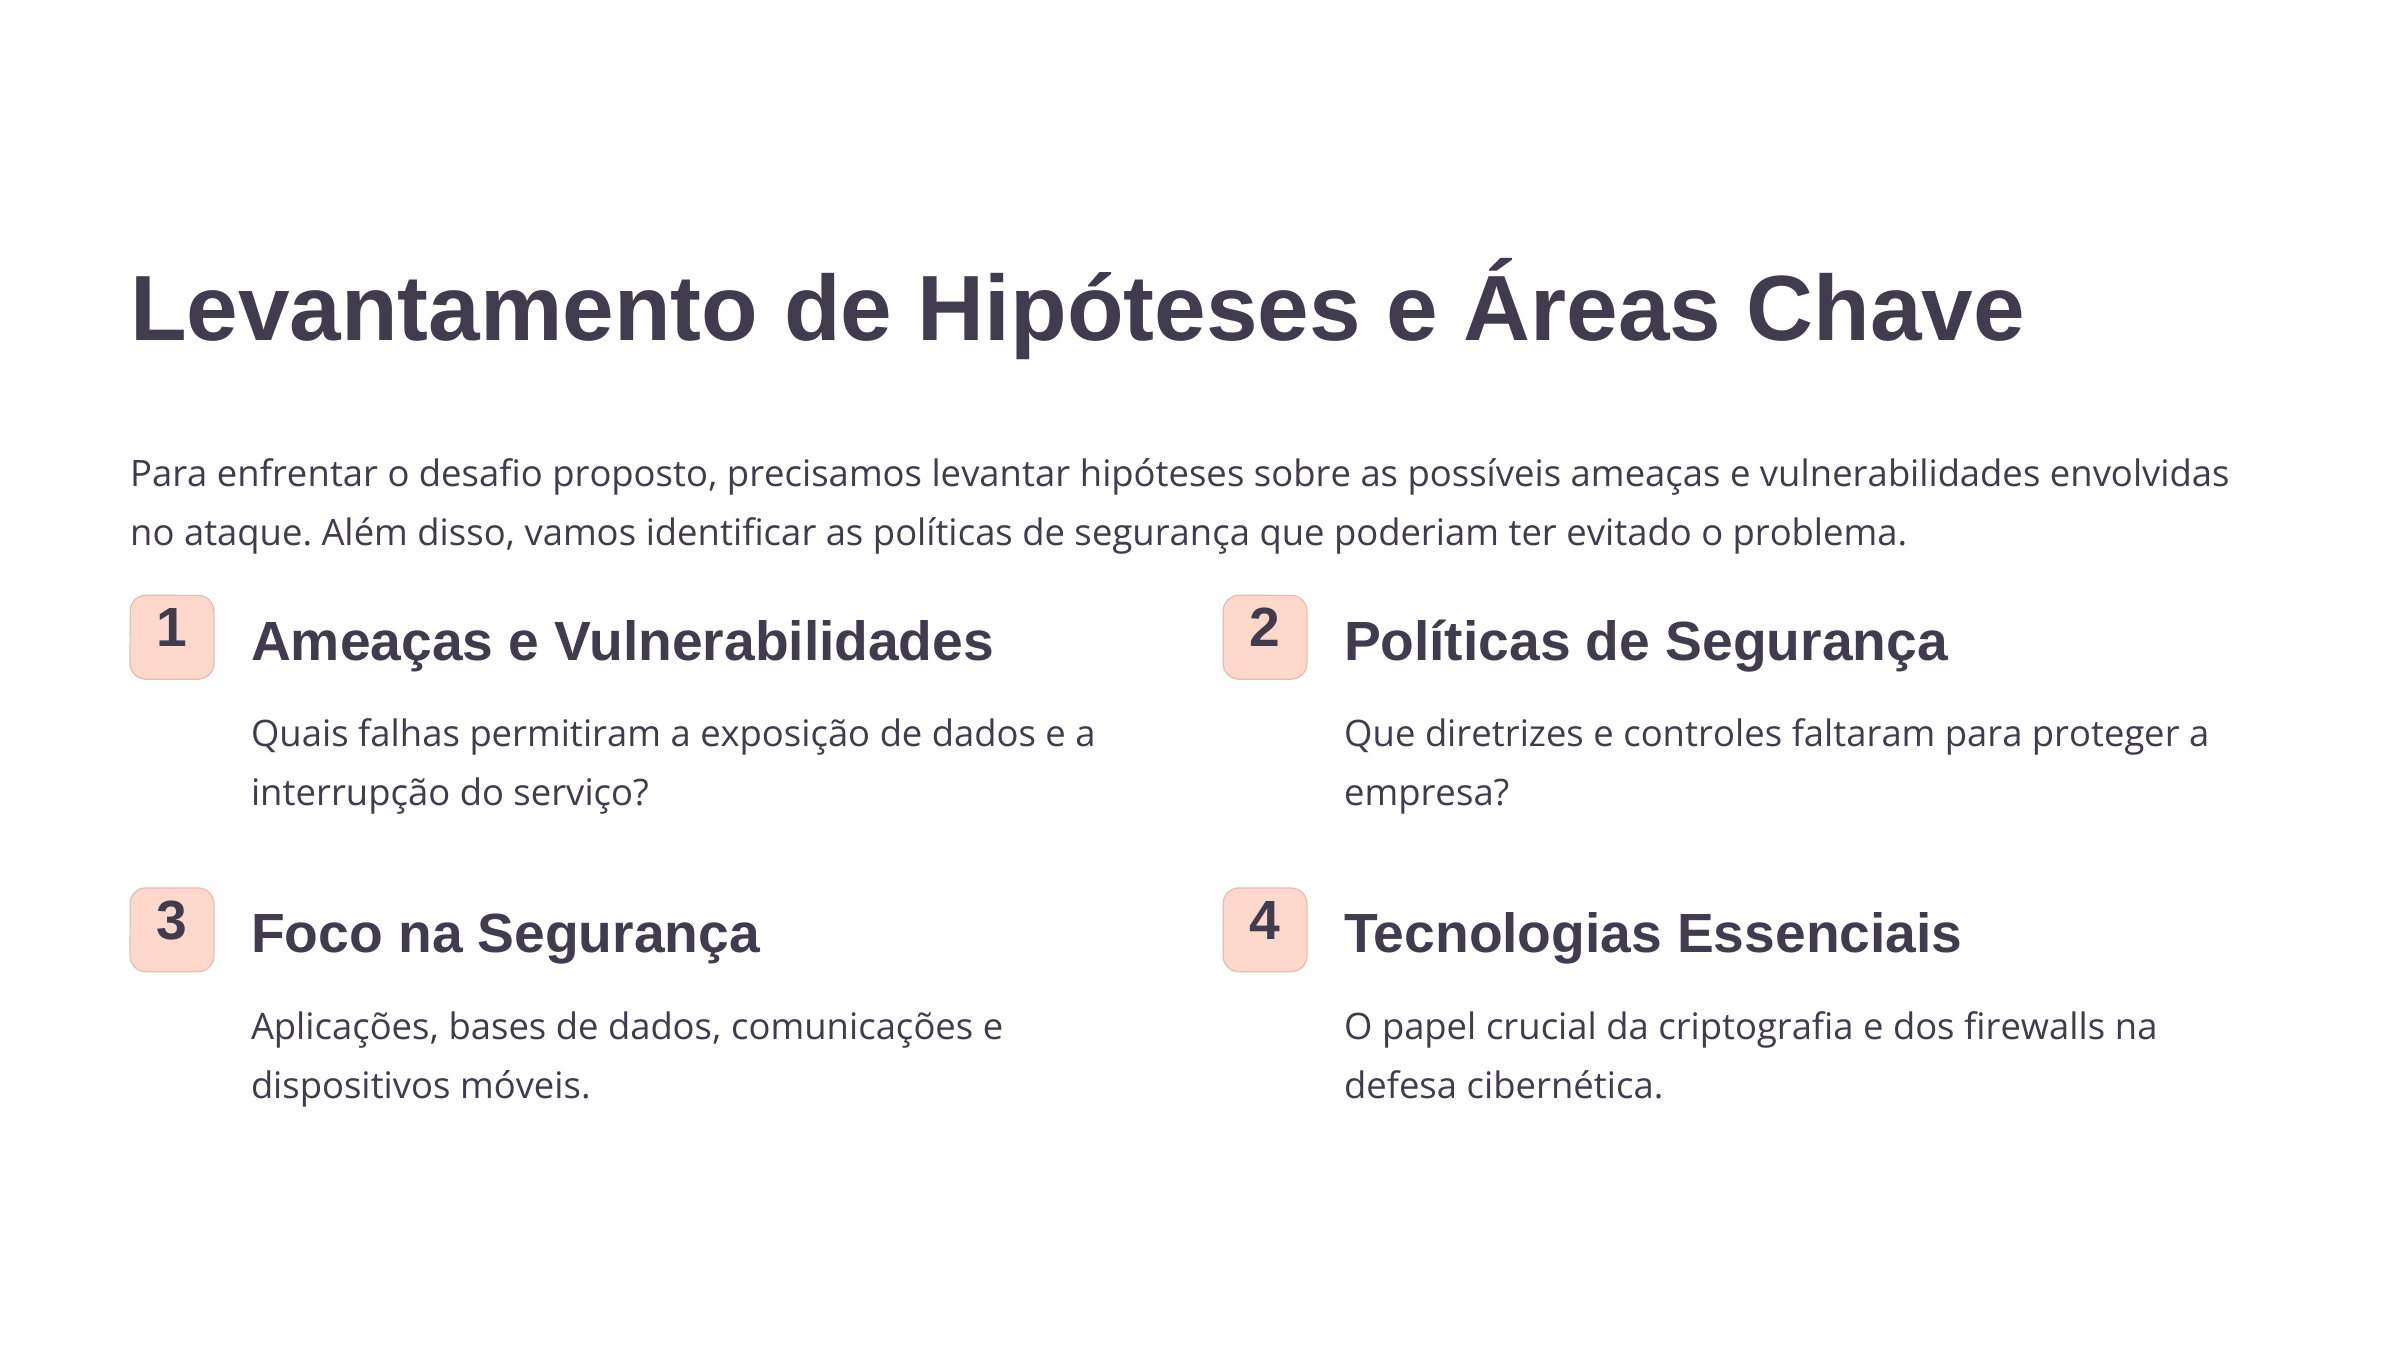

Levantamento de Hipóteses e Áreas Chave
Para enfrentar o desafio proposto, precisamos levantar hipóteses sobre as possíveis ameaças e vulnerabilidades envolvidas no ataque. Além disso, vamos identificar as políticas de segurança que poderiam ter evitado o problema.

1
Ameaças e Vulnerabilidades
2
Políticas de Segurança
Quais falhas permitiram a exposição de dados e a interrupção do serviço?
Que diretrizes e controles faltaram para proteger a empresa?

3
Foco na Segurança
4
Tecnologias Essenciais
Aplicações, bases de dados, comunicações e dispositivos móveis.
O papel crucial da criptografia e dos firewalls na defesa cibernética.